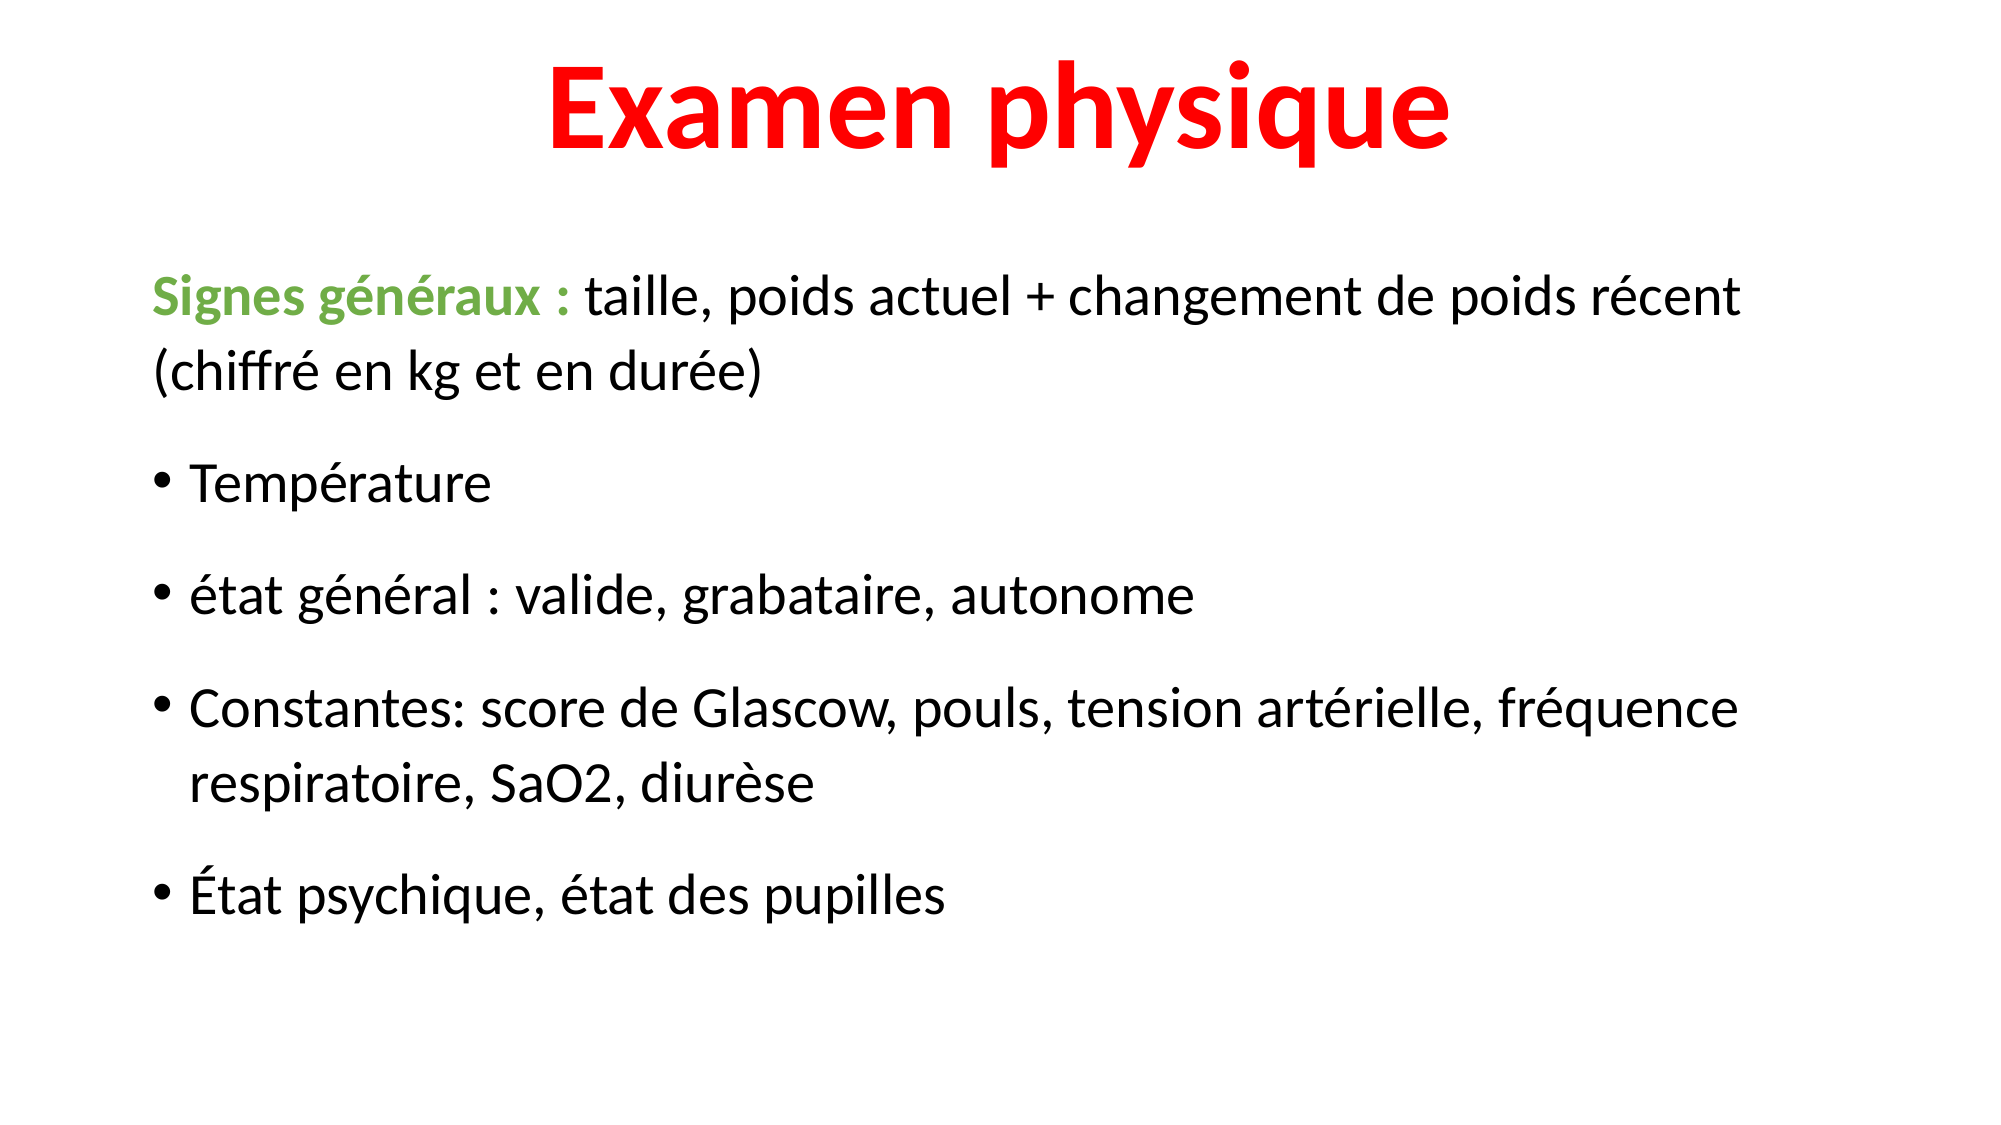

# Examen physique
Signes généraux : taille, poids actuel + changement de poids récent (chiffré en kg et en durée)
Température
état général : valide, grabataire, autonome
Constantes: score de Glascow, pouls, tension artérielle, fréquence respiratoire, SaO2, diurèse
État psychique, état des pupilles